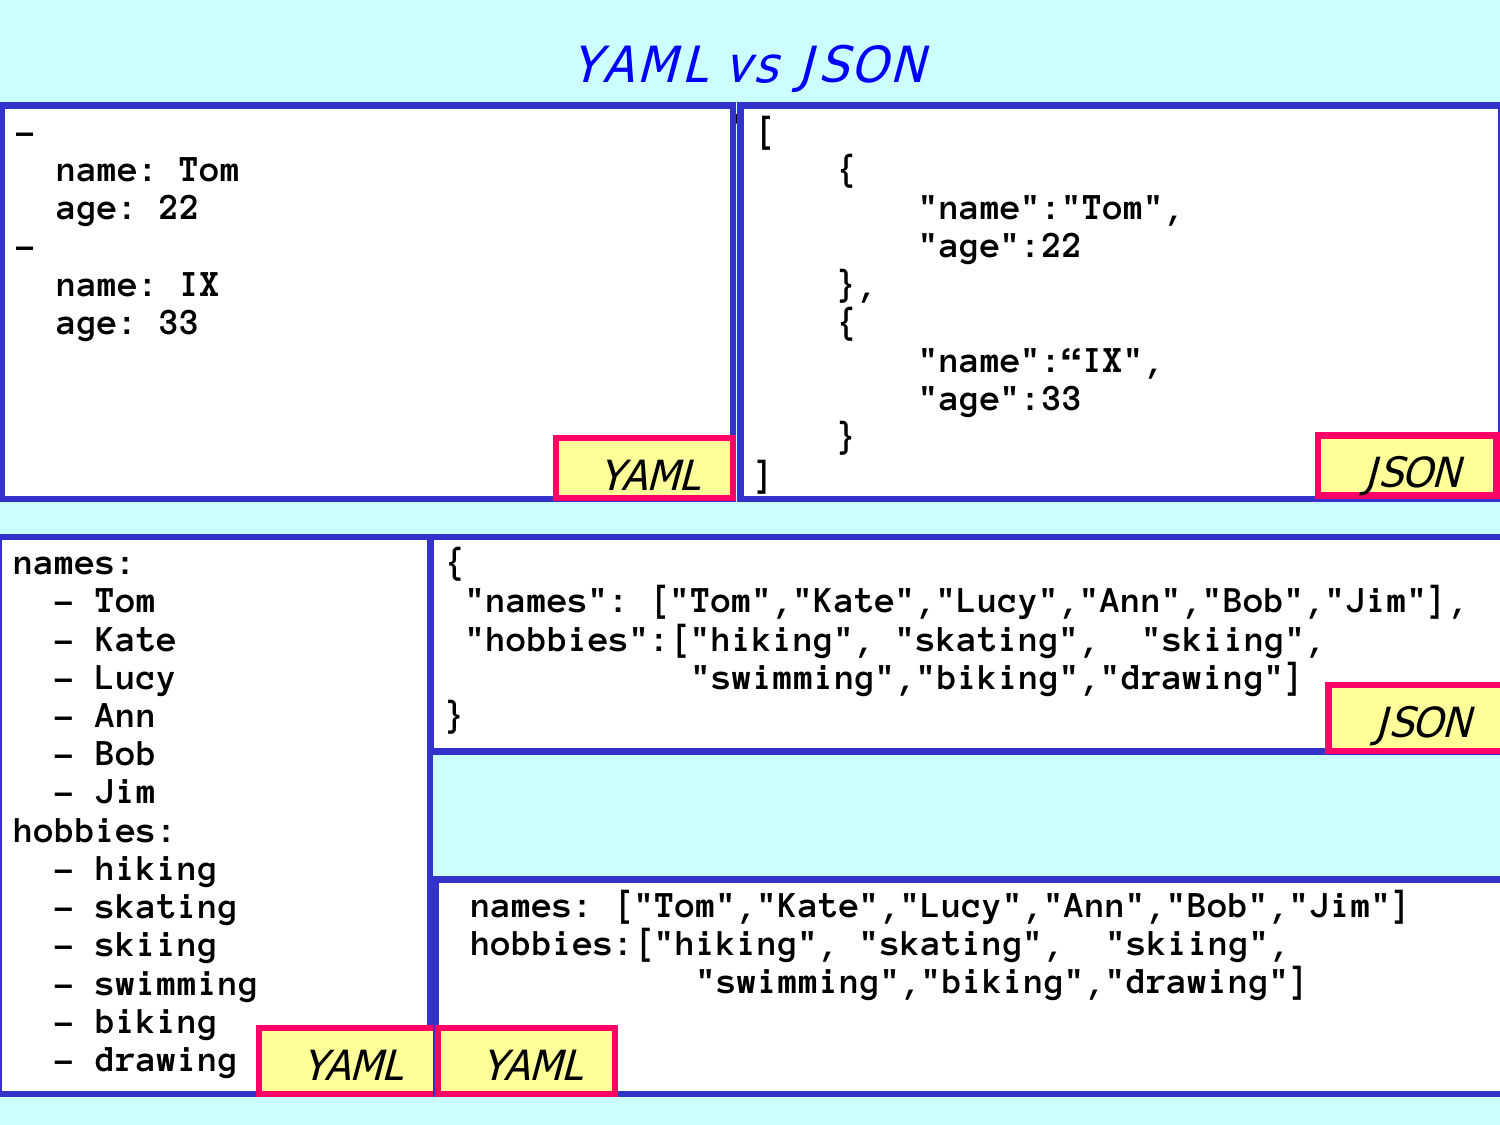

YAML vs JSON
-
  name: Tom
  age: 22
-
  name: IX
  age: 33

[
    {
        "name":"Tom",
        "age":22
    },
    {
        "name":“IX",
        "age":33
    }
]

JSON
YAML
names:
  - Tom
  - Kate
  - Lucy
  - Ann
  - Bob
  - Jim
hobbies:
  - hiking
  - skating
  - skiing
  - swimming
  - biking
  - drawing
{
 "names": ["Tom","Kate","Lucy","Ann","Bob","Jim"],
 "hobbies":["hiking", "skating",  "skiing",
            "swimming","biking","drawing"]
}
JSON
 names: ["Tom","Kate","Lucy","Ann","Bob","Jim"]
 hobbies:["hiking", "skating",  "skiing",
            "swimming","biking","drawing"]

YAML
YAML